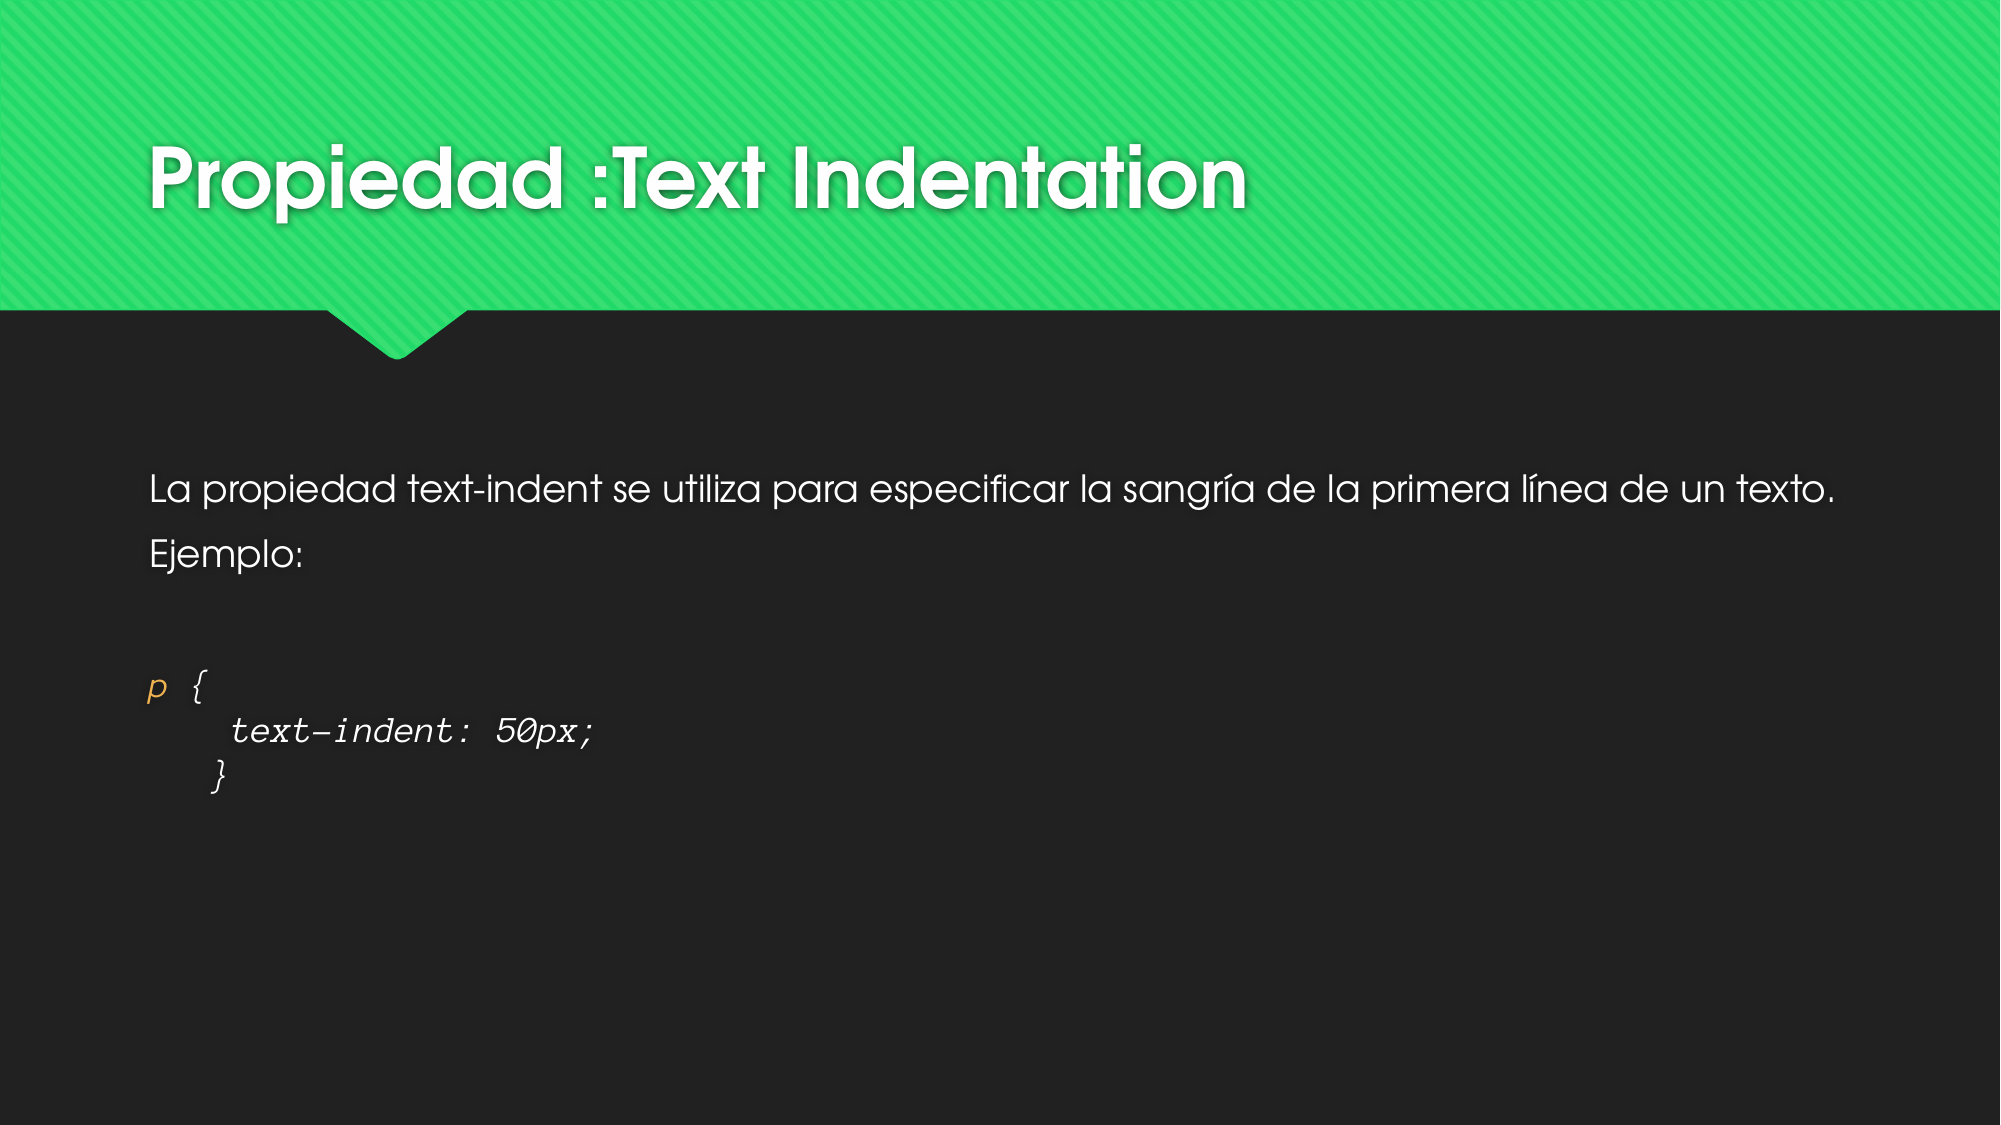

# Propiedad :Text Indentation
La propiedad text-indent se utiliza para especificar la sangría de la primera línea de un texto.
Ejemplo:

p {
    text-indent: 50px;
   }